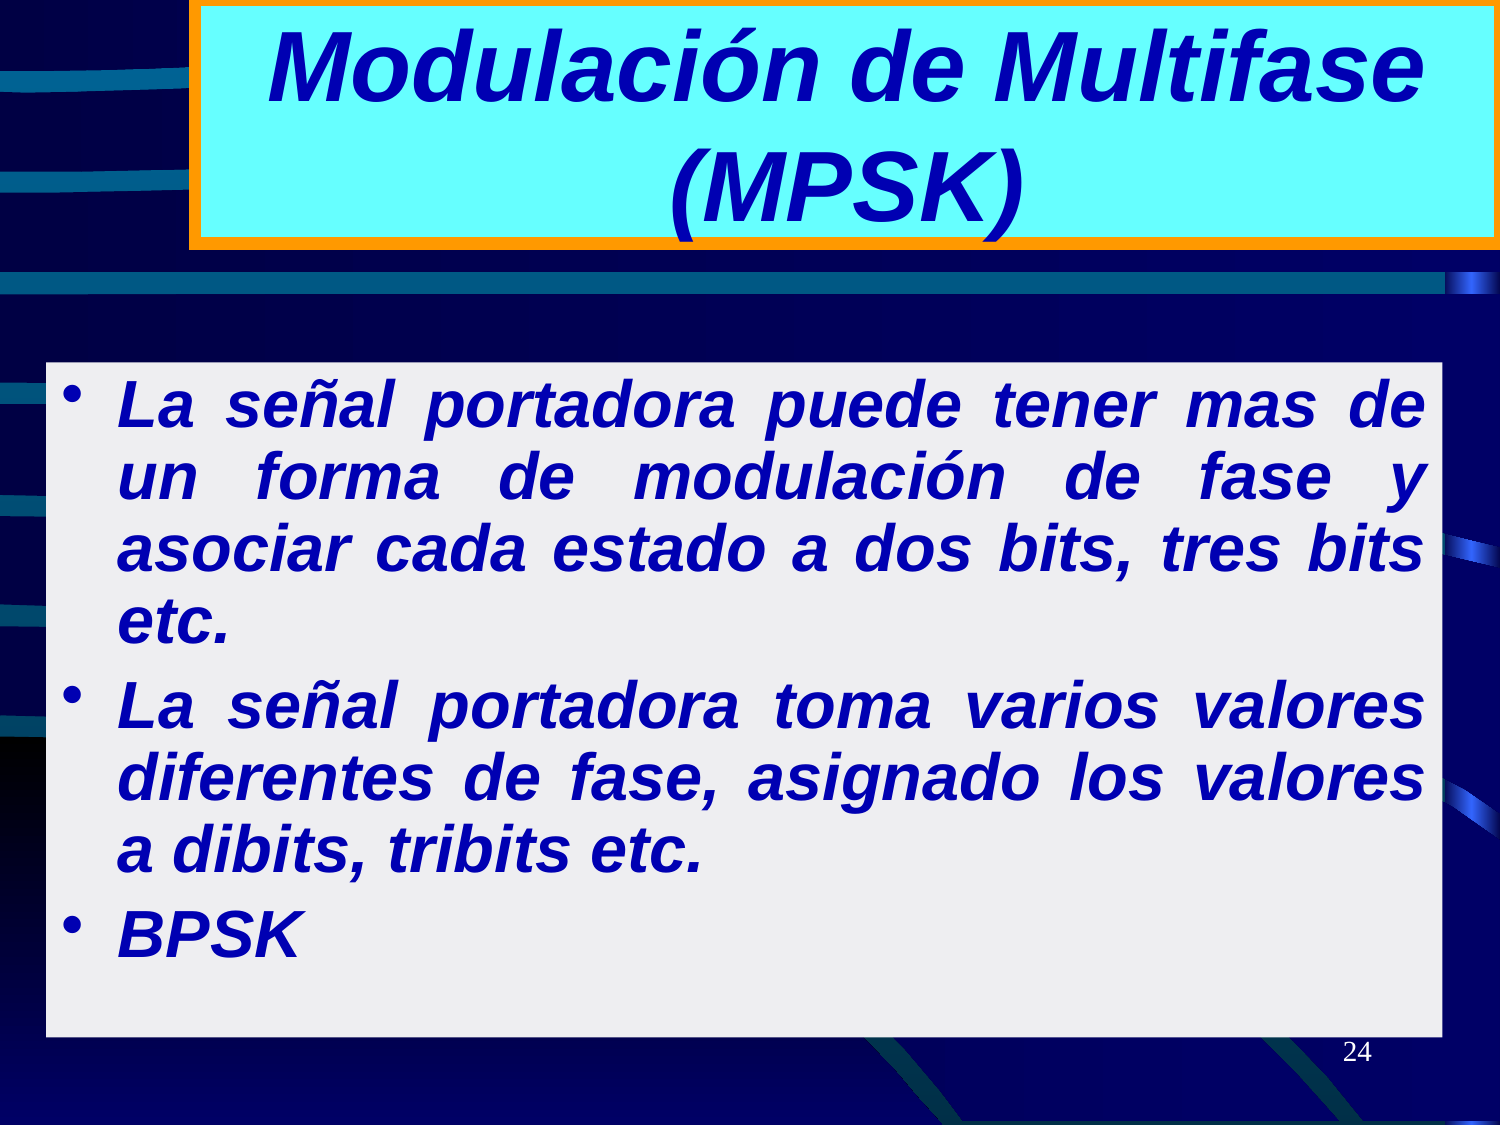

# Modulación de Multifase (MPSK)
La señal portadora puede tener mas de un forma de modulación de fase y asociar cada estado a dos bits, tres bits etc.
La señal portadora toma varios valores diferentes de fase, asignado los valores a dibits, tribits etc.
BPSK
24